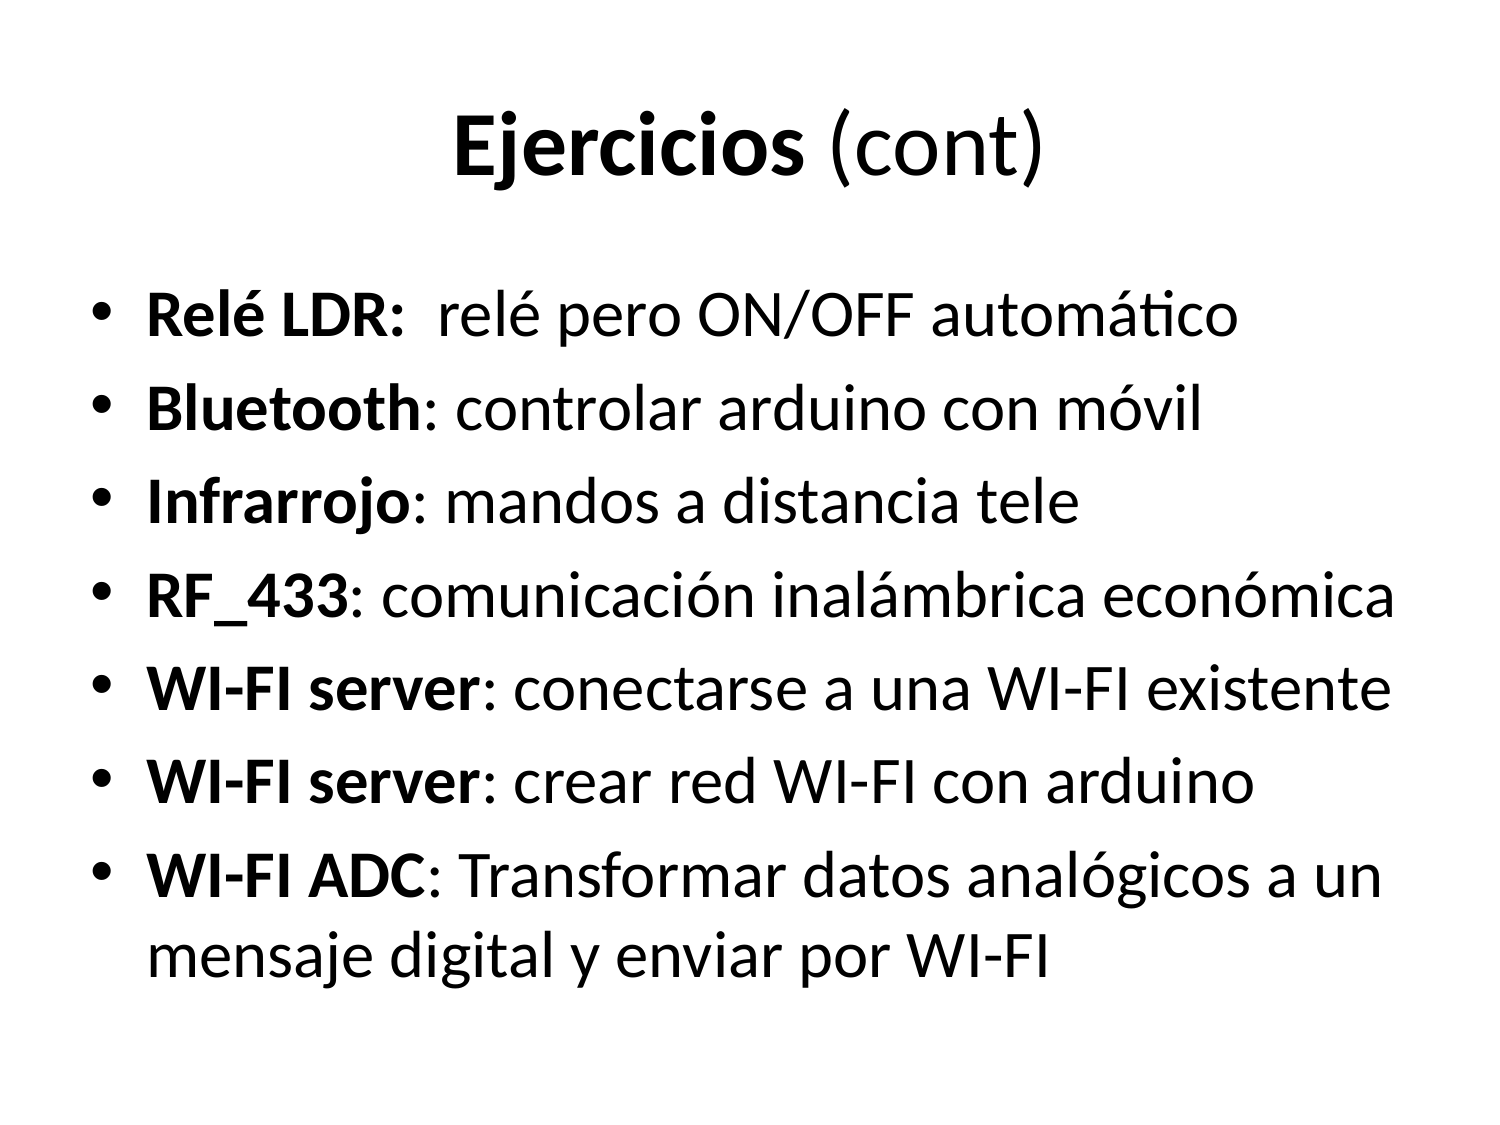

# Ejercicios (cont)
Relé LDR:  relé pero ON/OFF automático
Bluetooth: controlar arduino con móvil
Infrarrojo: mandos a distancia tele
RF_433: comunicación inalámbrica económica
WI-FI server: conectarse a una WI-FI existente
WI-FI server: crear red WI-FI con arduino
WI-FI ADC: Transformar datos analógicos a un mensaje digital y enviar por WI-FI